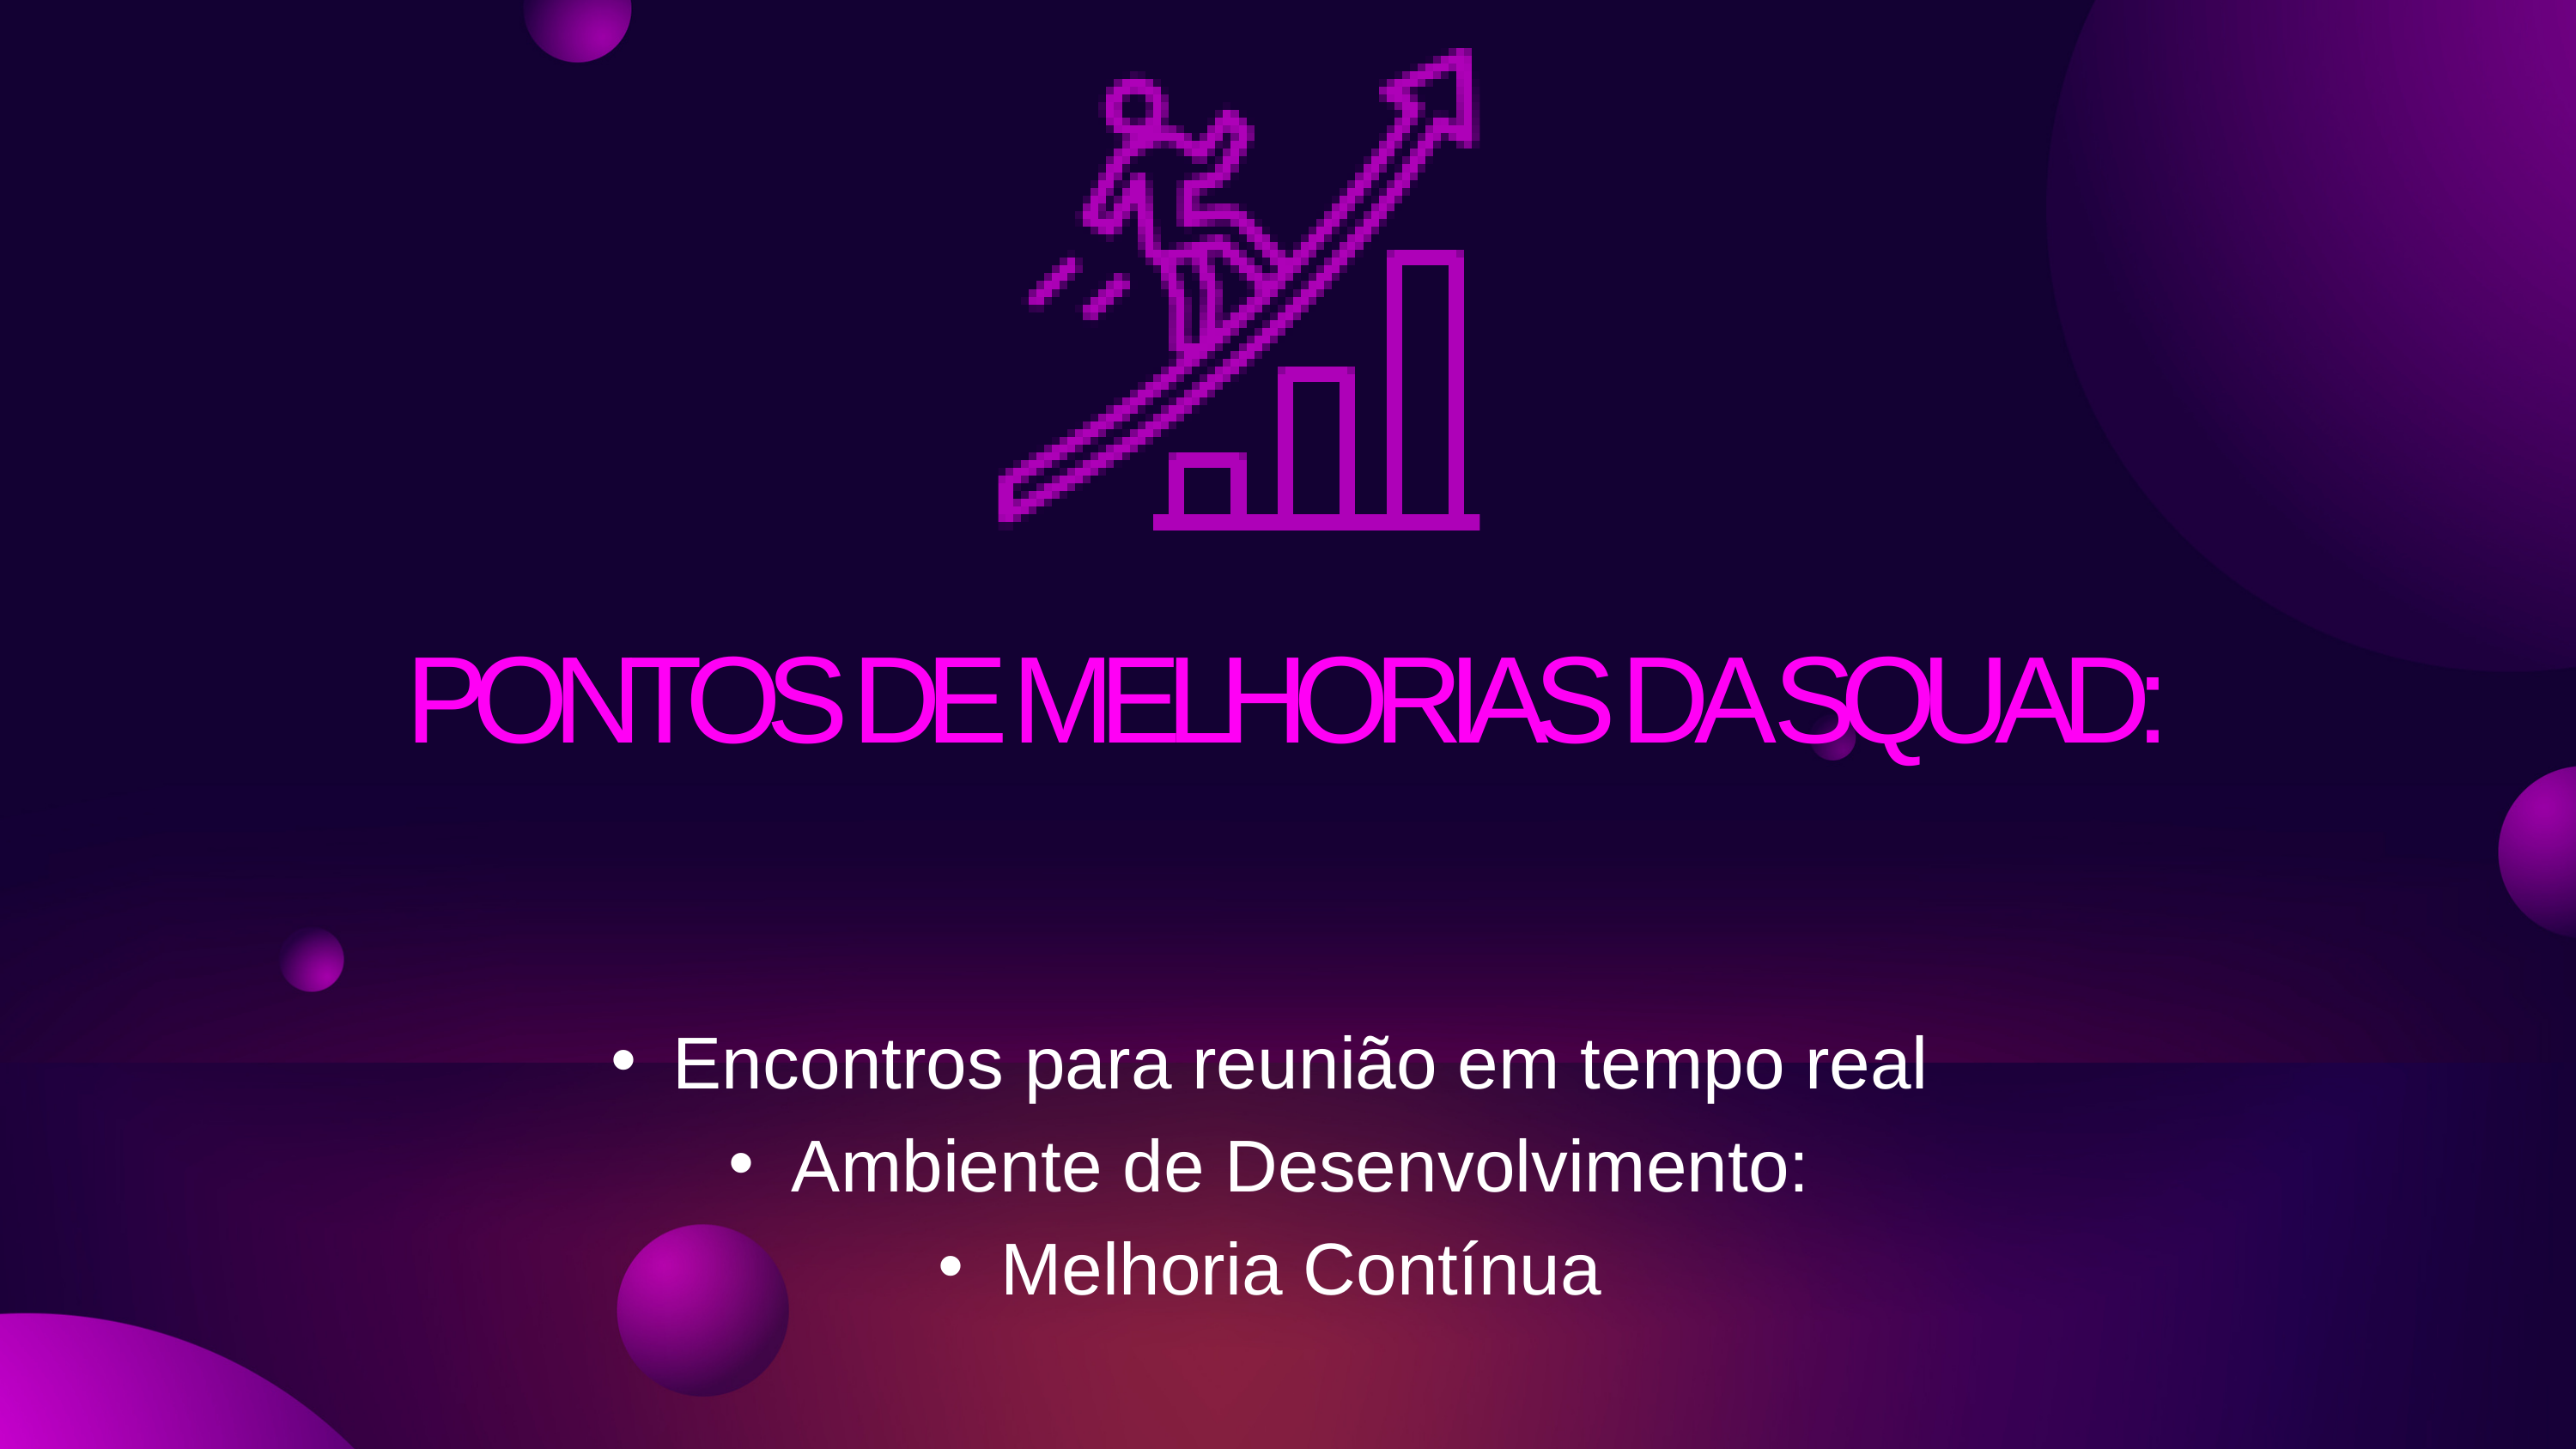

PONTOS DE MELHORIAS DA SQUAD:
Encontros para reunião em tempo real
Ambiente de Desenvolvimento:
Melhoria Contínua